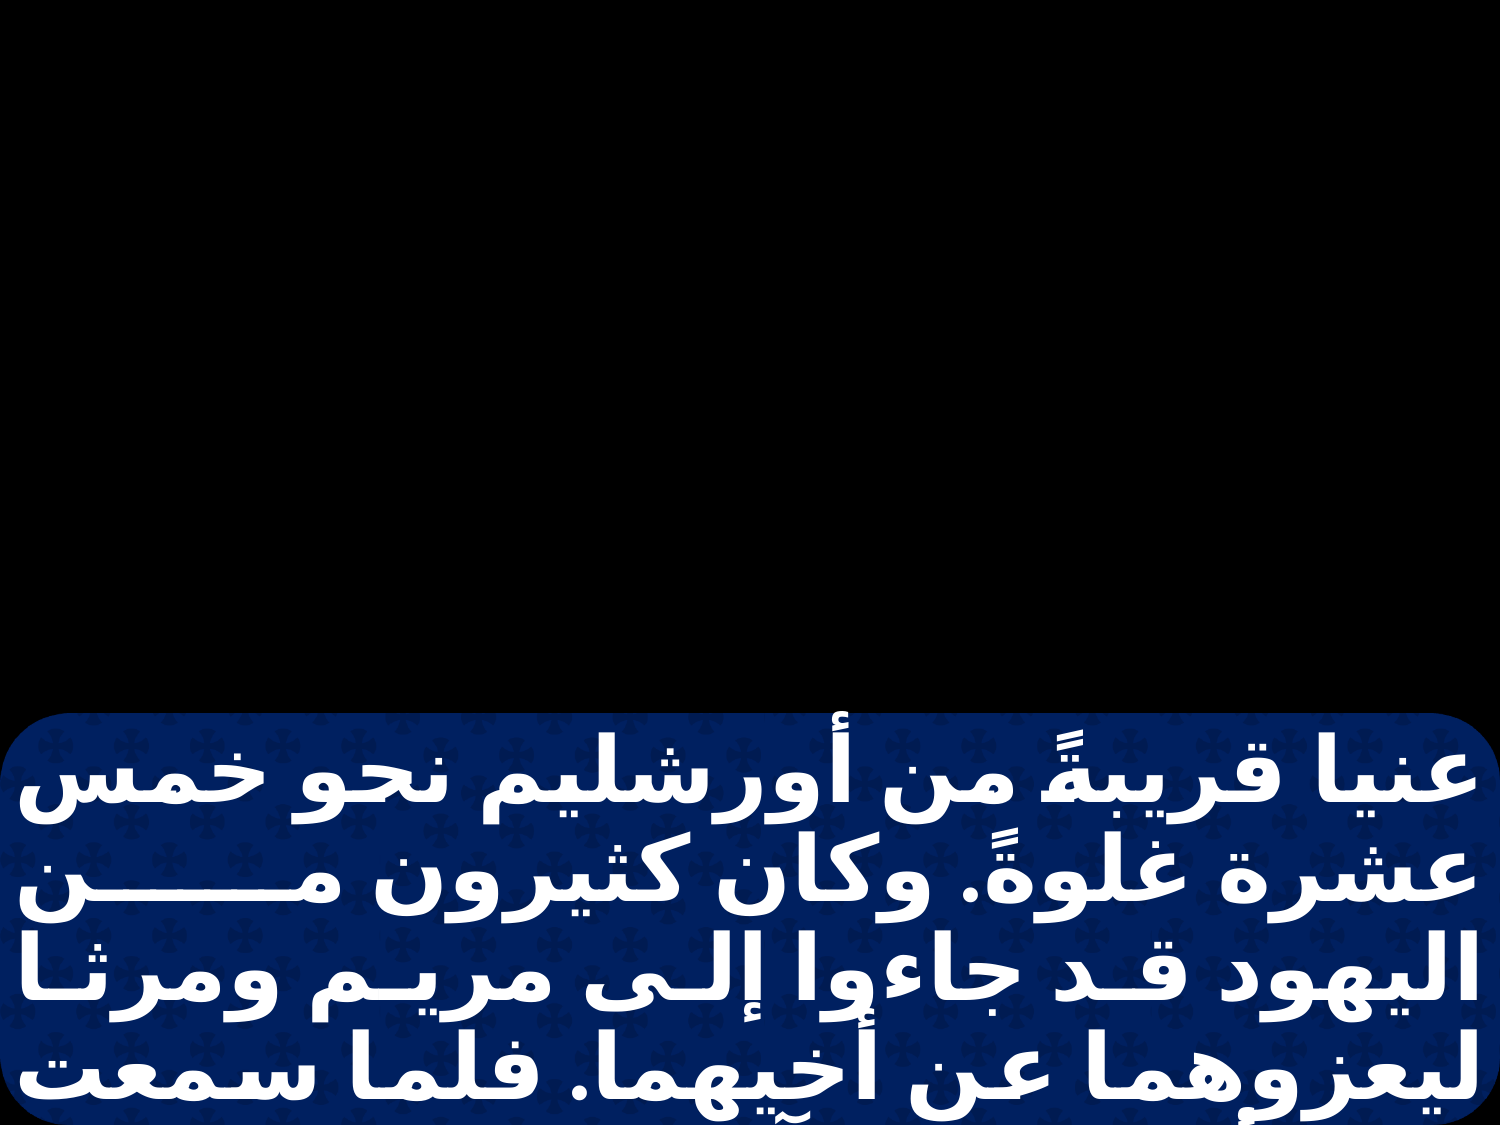

عنيا قريبةً من أورشليم نحو خمس عشرة غلوةً. وكان كثيرون من اليهود قد جاءوا إلى مريم ومرثا ليعزوهما عن أخيهما. فلما سمعت مرثا أن يسوع آتٍ قامت وخرجت للقائه، أما مريم فكانت جالسةً